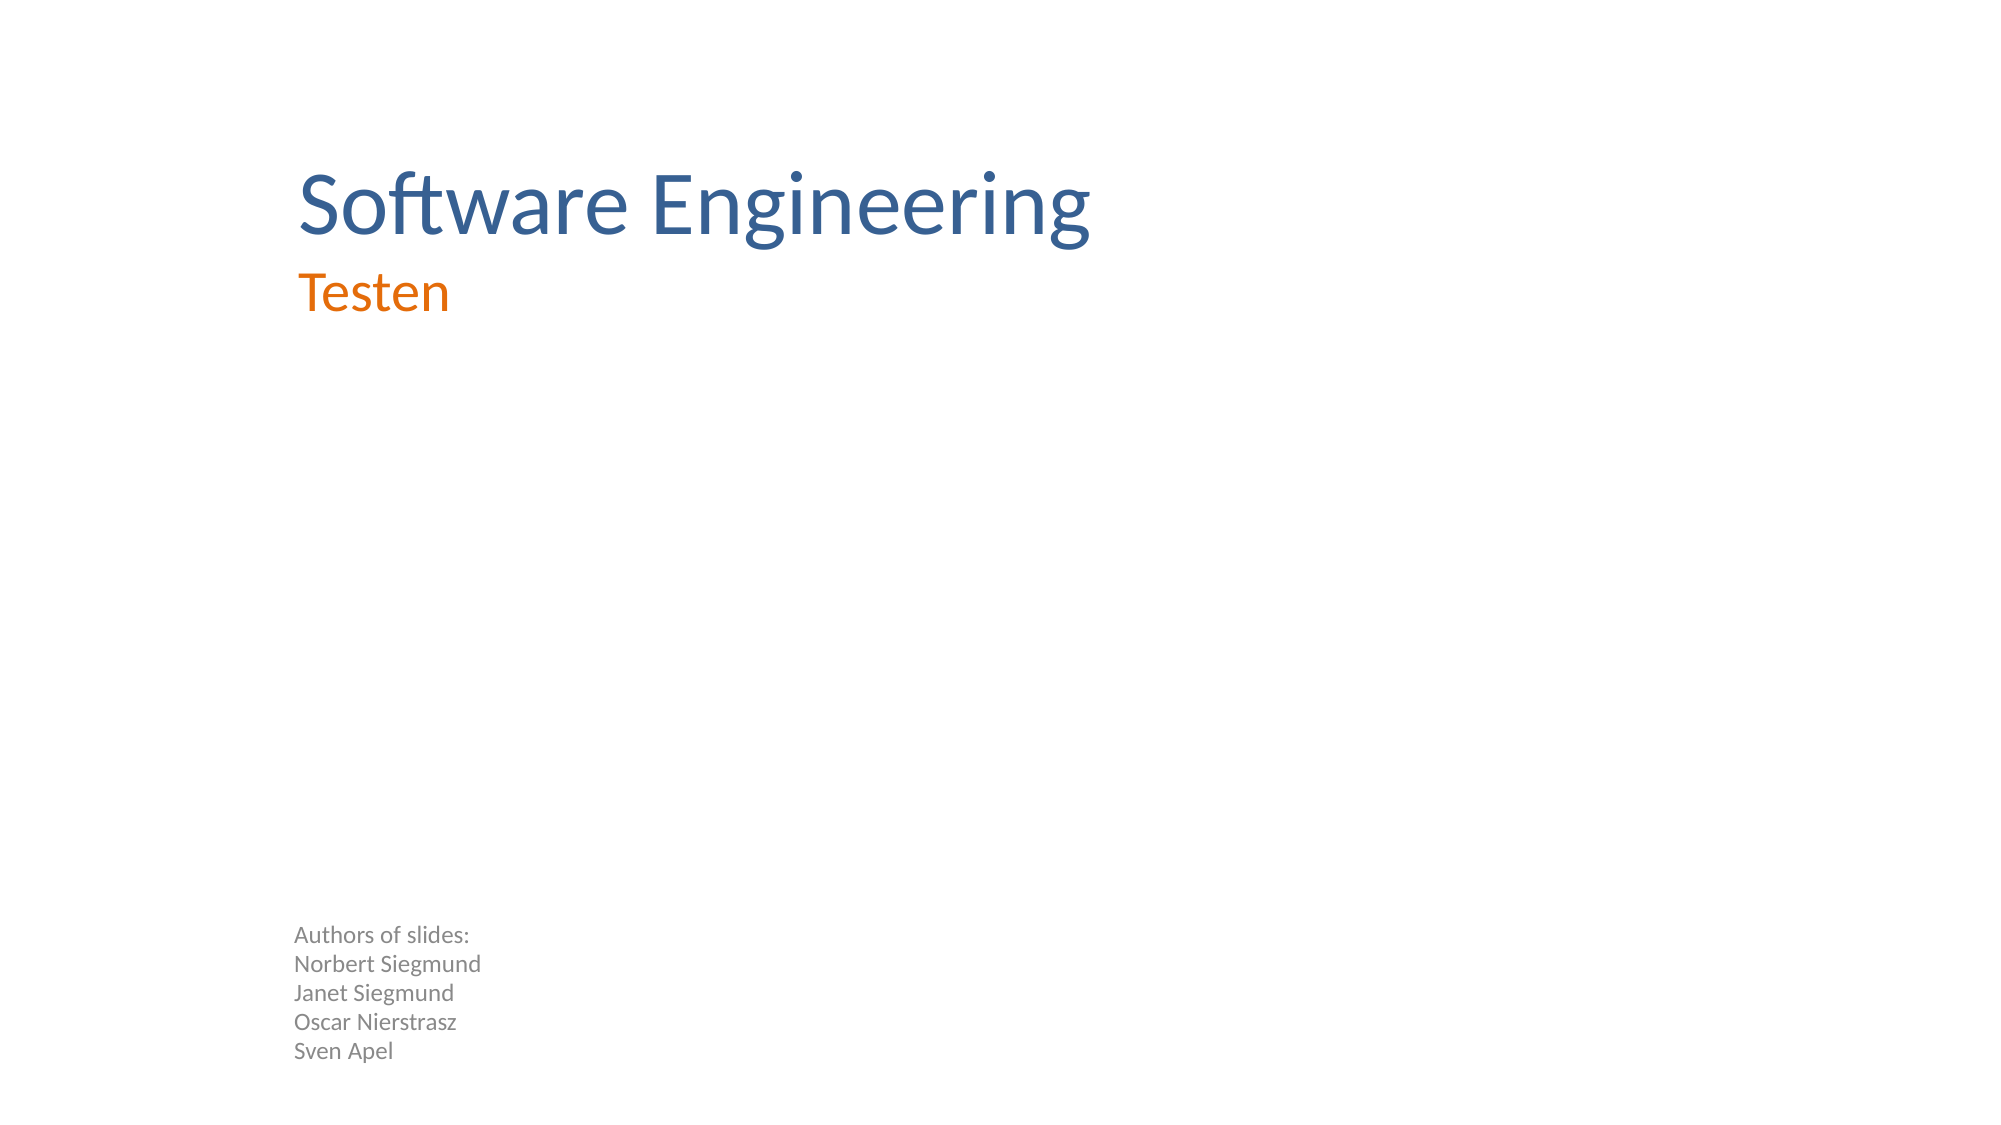

Software Engineering
Testen
Authors of slides:
Norbert Siegmund
Janet Siegmund
Oscar Nierstrasz
Sven Apel